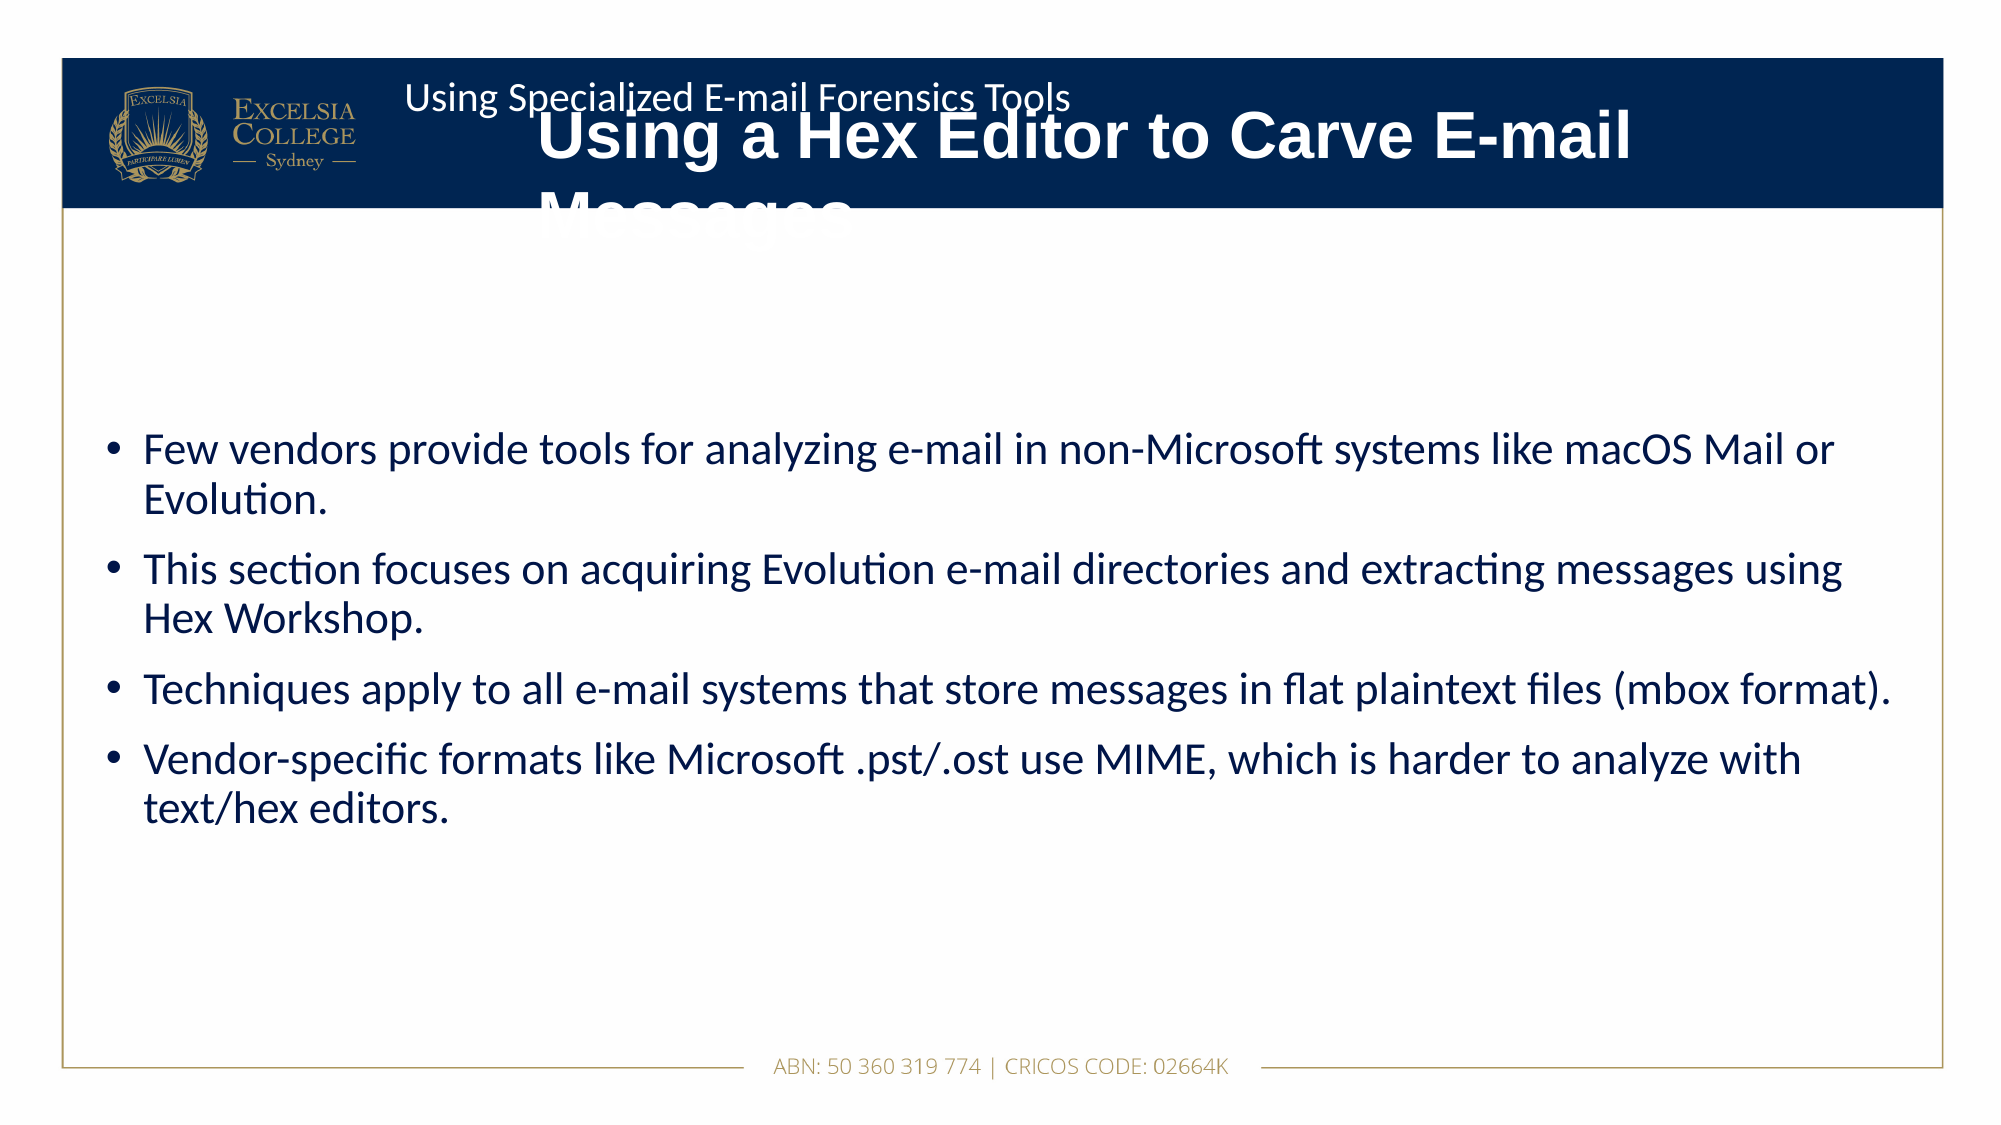

# Using Specialized E-mail Forensics Tools
Using a Hex Editor to Carve E-mail Messages
Few vendors provide tools for analyzing e-mail in non-Microsoft systems like macOS Mail or Evolution.
This section focuses on acquiring Evolution e-mail directories and extracting messages using Hex Workshop.
Techniques apply to all e-mail systems that store messages in flat plaintext files (mbox format).
Vendor-specific formats like Microsoft .pst/.ost use MIME, which is harder to analyze with text/hex editors.